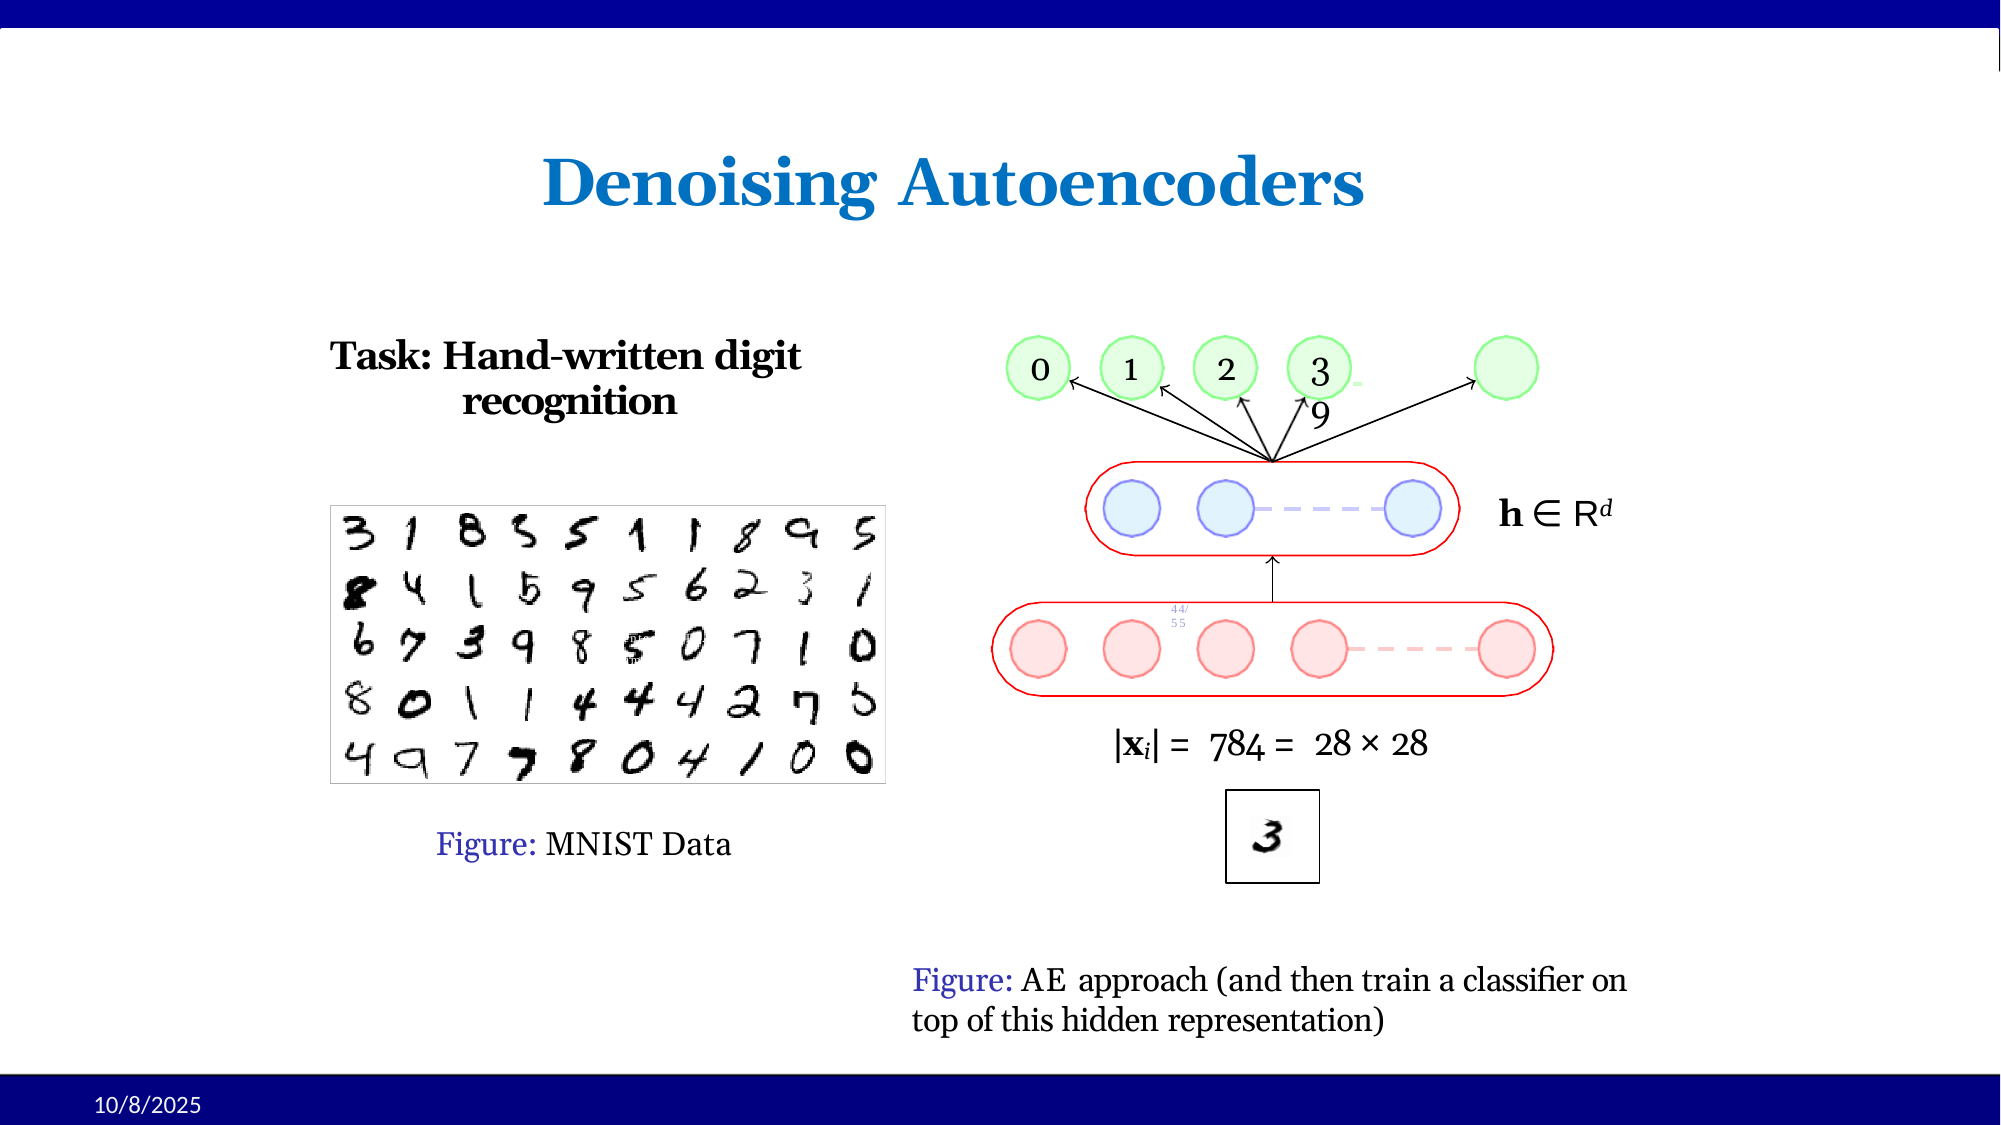

Denoising Autoencoders
# Task: Hand-written digit  recognition

0
1
2
3    	  9

h ∈ Rd

44/55

Presented By Dr. Muhammad Nouman Noor

|xi| = 784 = 28 × 28

Figure: MNIST Data

Figure: AE approach (and then train a classifier on  top of this hidden representation)
10/8/2025